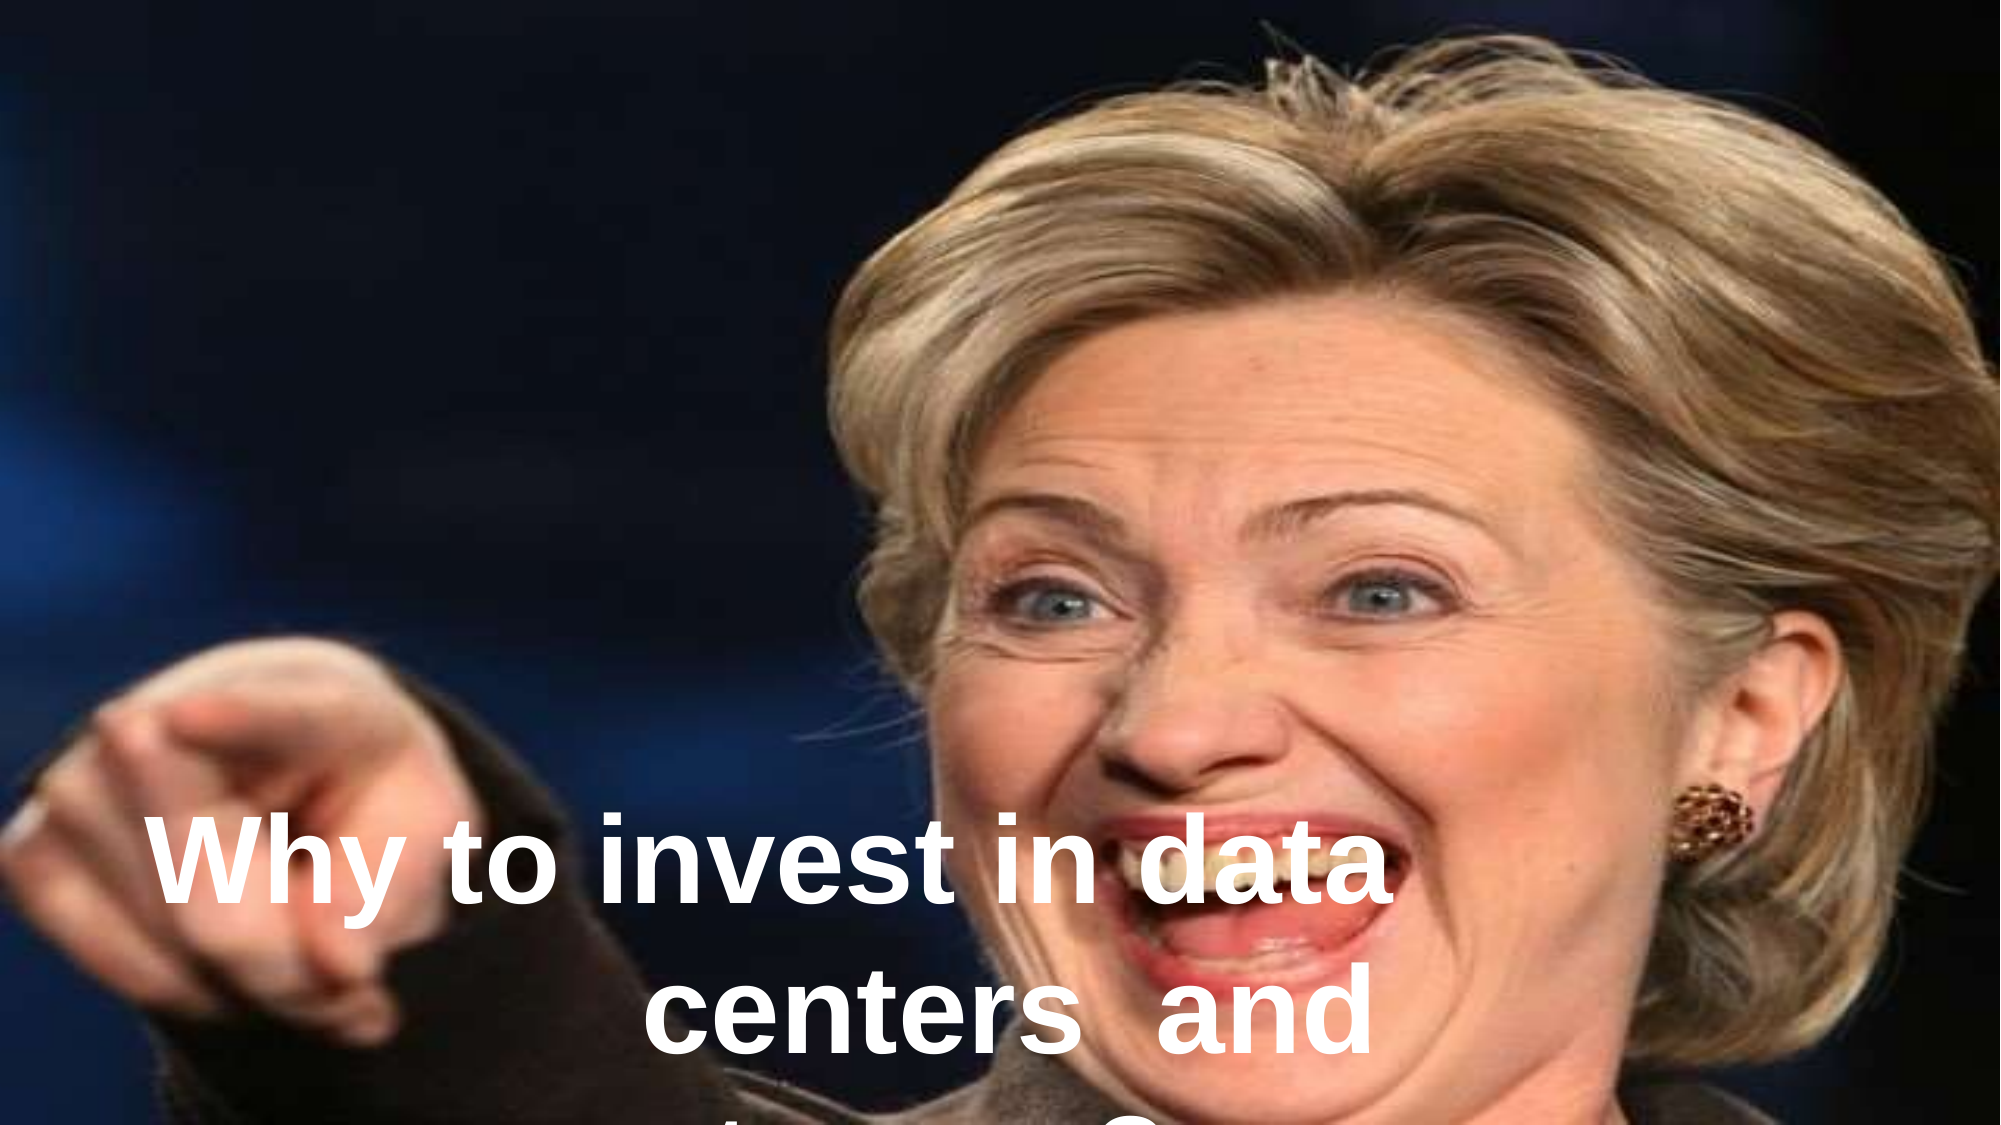

# Why to invest in data centers  and storage?